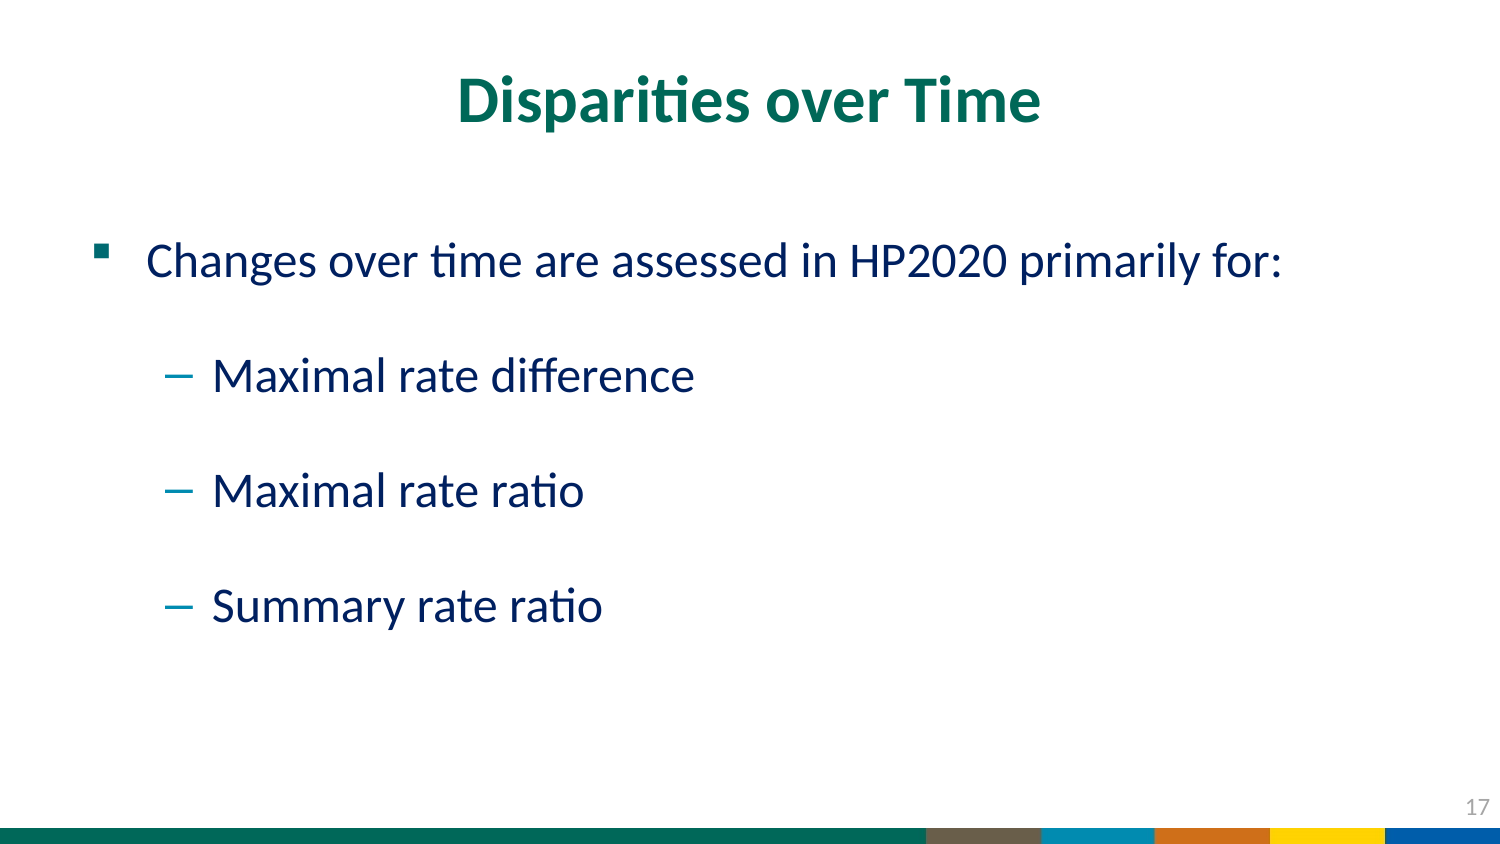

# Disparities over Time
Changes over time are assessed in HP2020 primarily for:
Maximal rate difference
Maximal rate ratio
Summary rate ratio

17